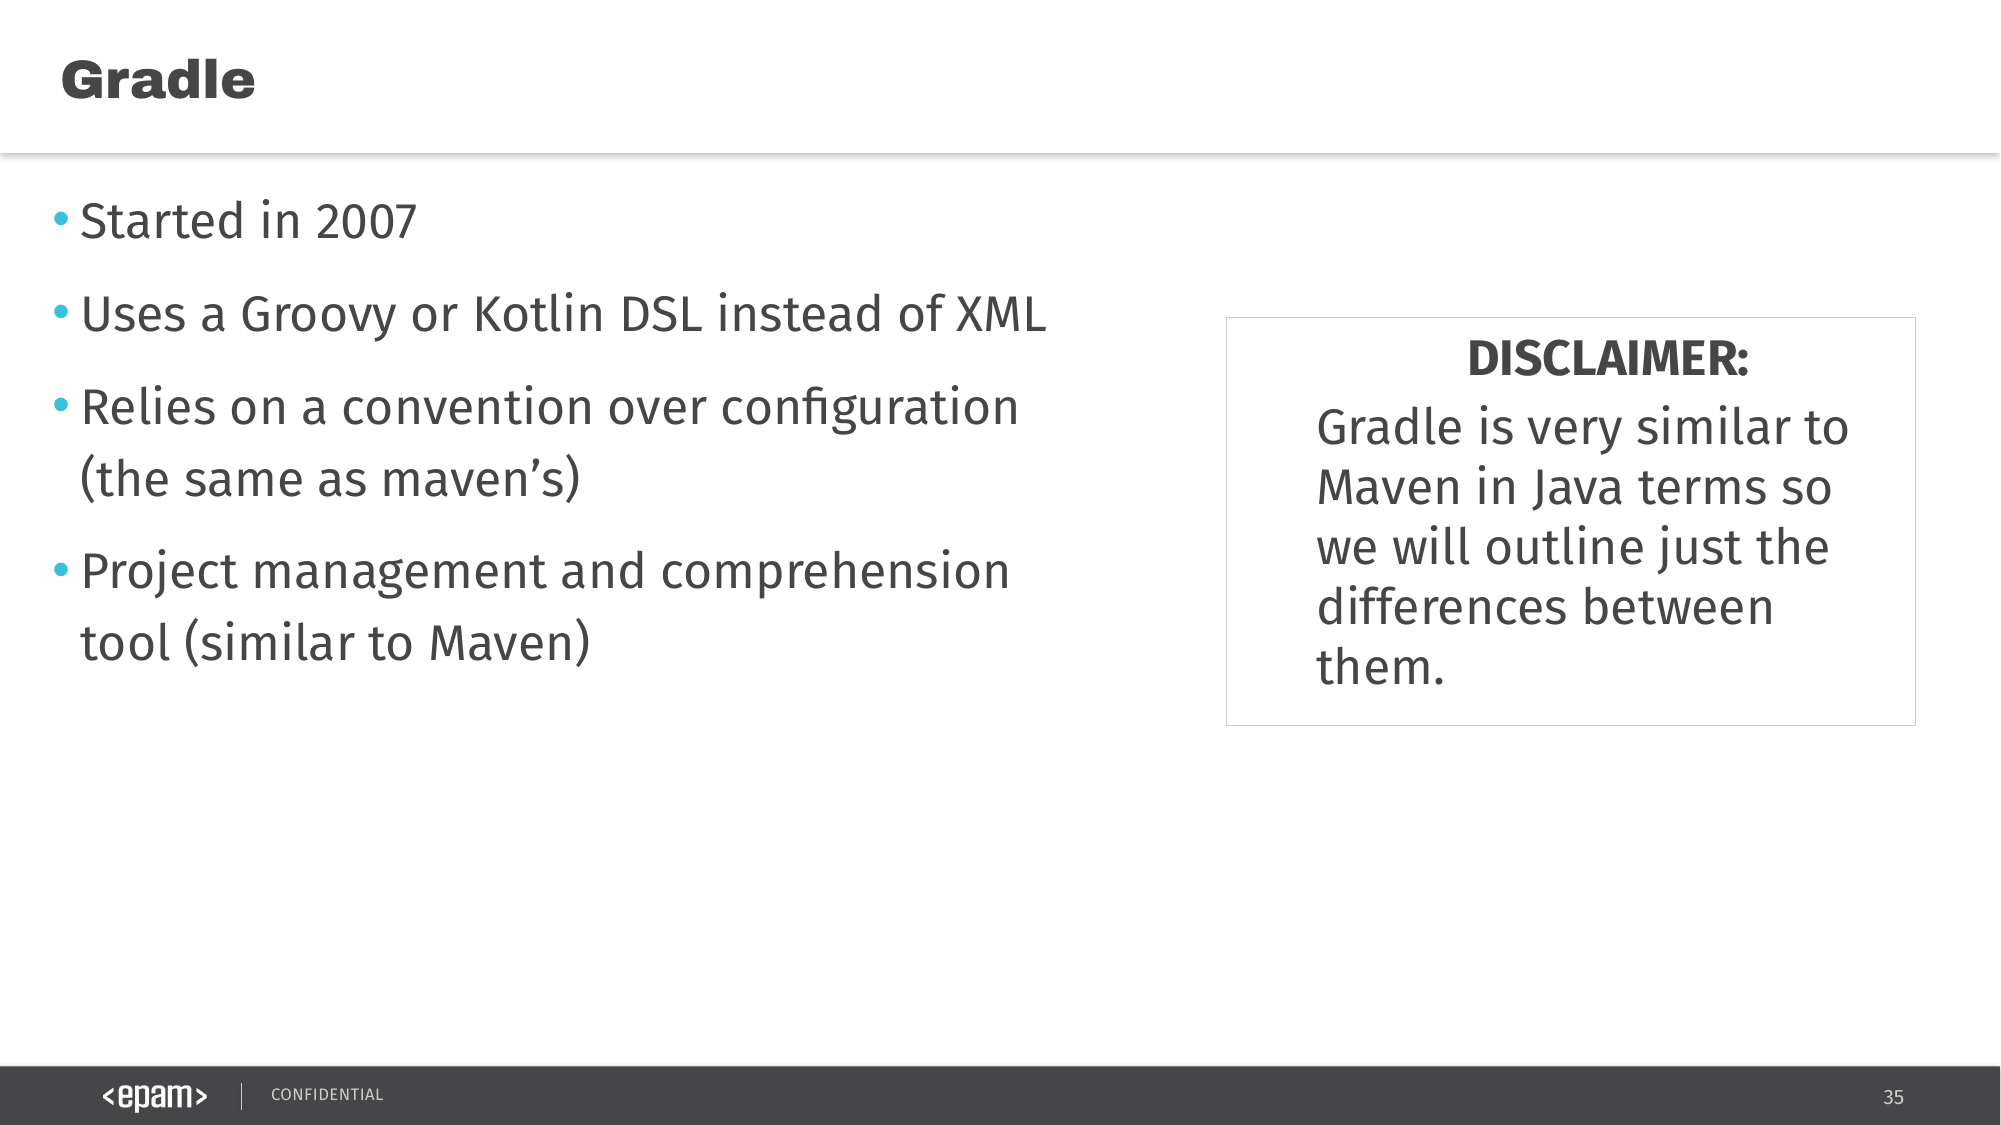

Gradle
Started in 2007
Uses a Groovy or Kotlin DSL instead of XML
Relies on a convention over configuration (the same as maven’s)
Project management and comprehension tool (similar to Maven)
DISCLAIMER:
Gradle is very similar to Maven in Java terms so we will outline just the differences between them.